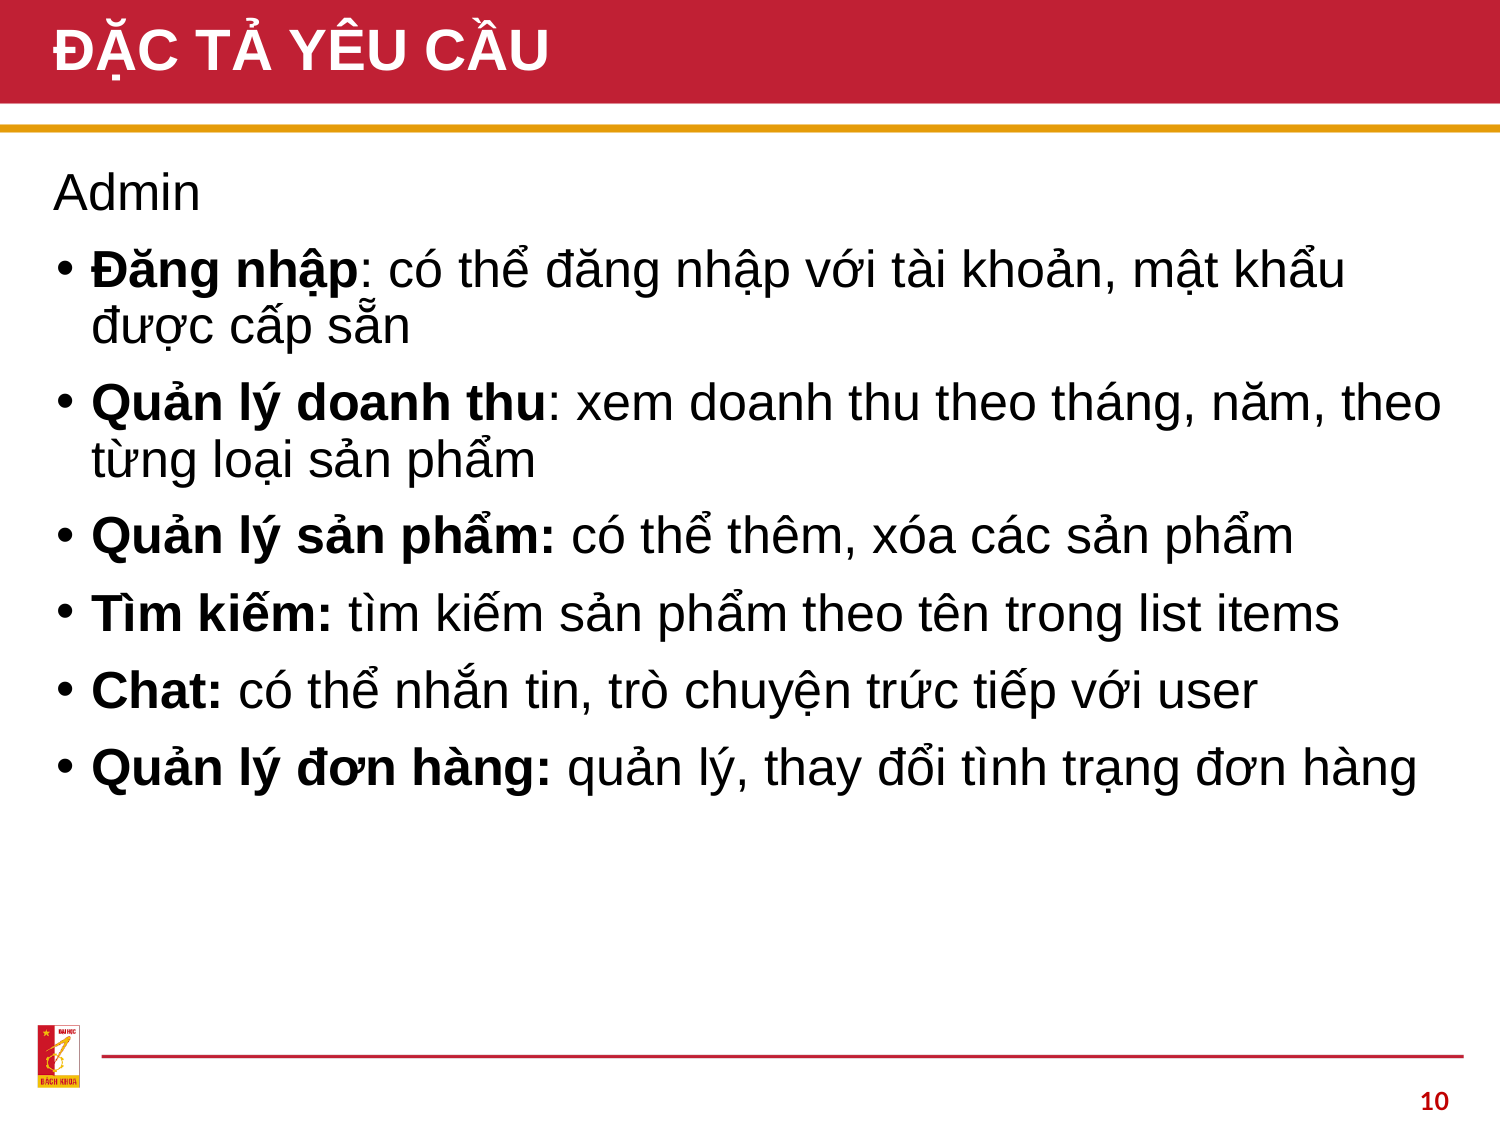

# ĐẶC TẢ YÊU CẦU

Admin
Đăng nhập: có thể đăng nhập với tài khoản, mật khẩu được cấp sẵn
Quản lý doanh thu: xem doanh thu theo tháng, năm, theo từng loại sản phẩm
Quản lý sản phẩm: có thể thêm, xóa các sản phẩm
Tìm kiếm: tìm kiếm sản phẩm theo tên trong list items
Chat: có thể nhắn tin, trò chuyện trức tiếp với user
Quản lý đơn hàng: quản lý, thay đổi tình trạng đơn hàng
10